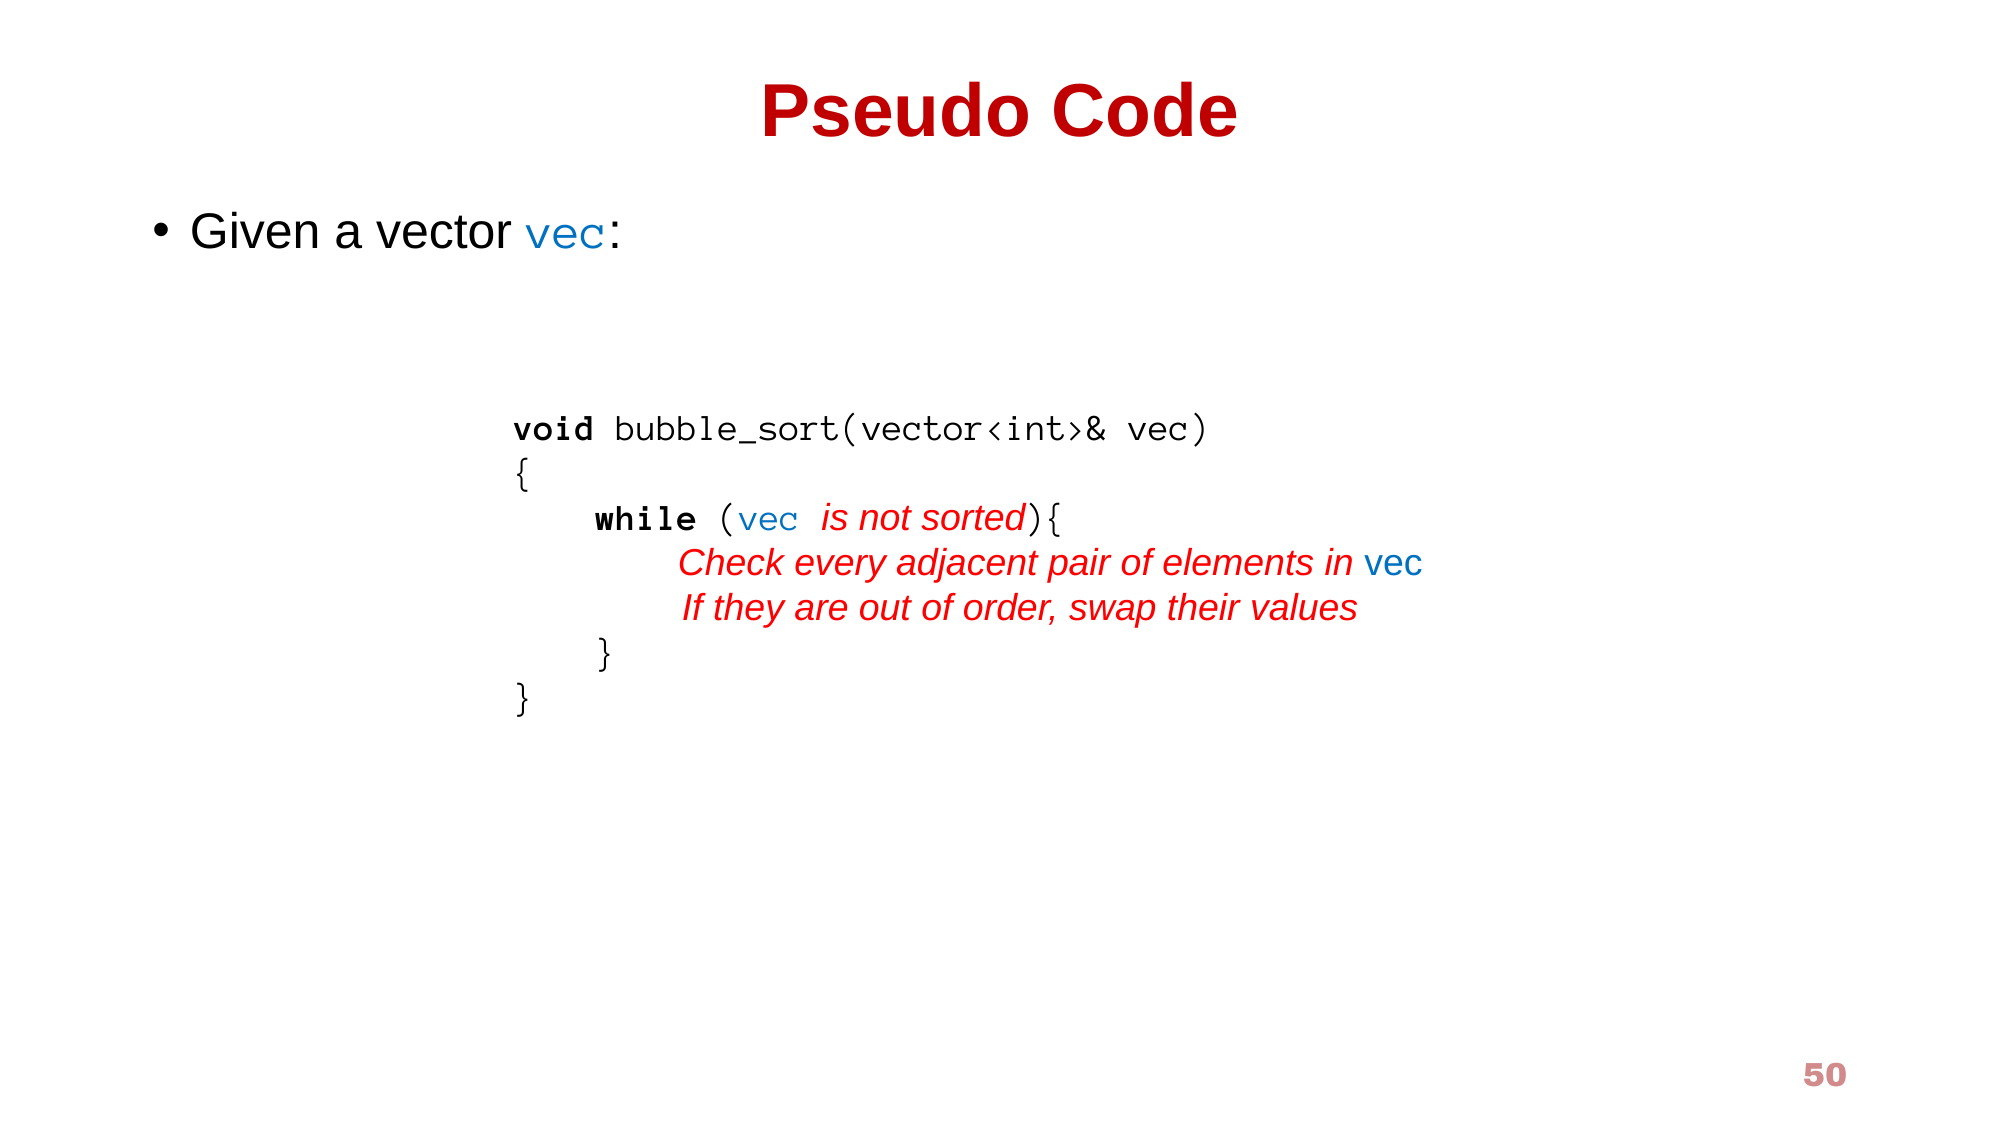

# Pseudo Code
Given a vector vec:

void bubble_sort(vector<int>& vec)
{
    while (vec is not sorted){
        Check every adjacent pair of elements in vec
                If they are out of order, swap their values
    }
}
50